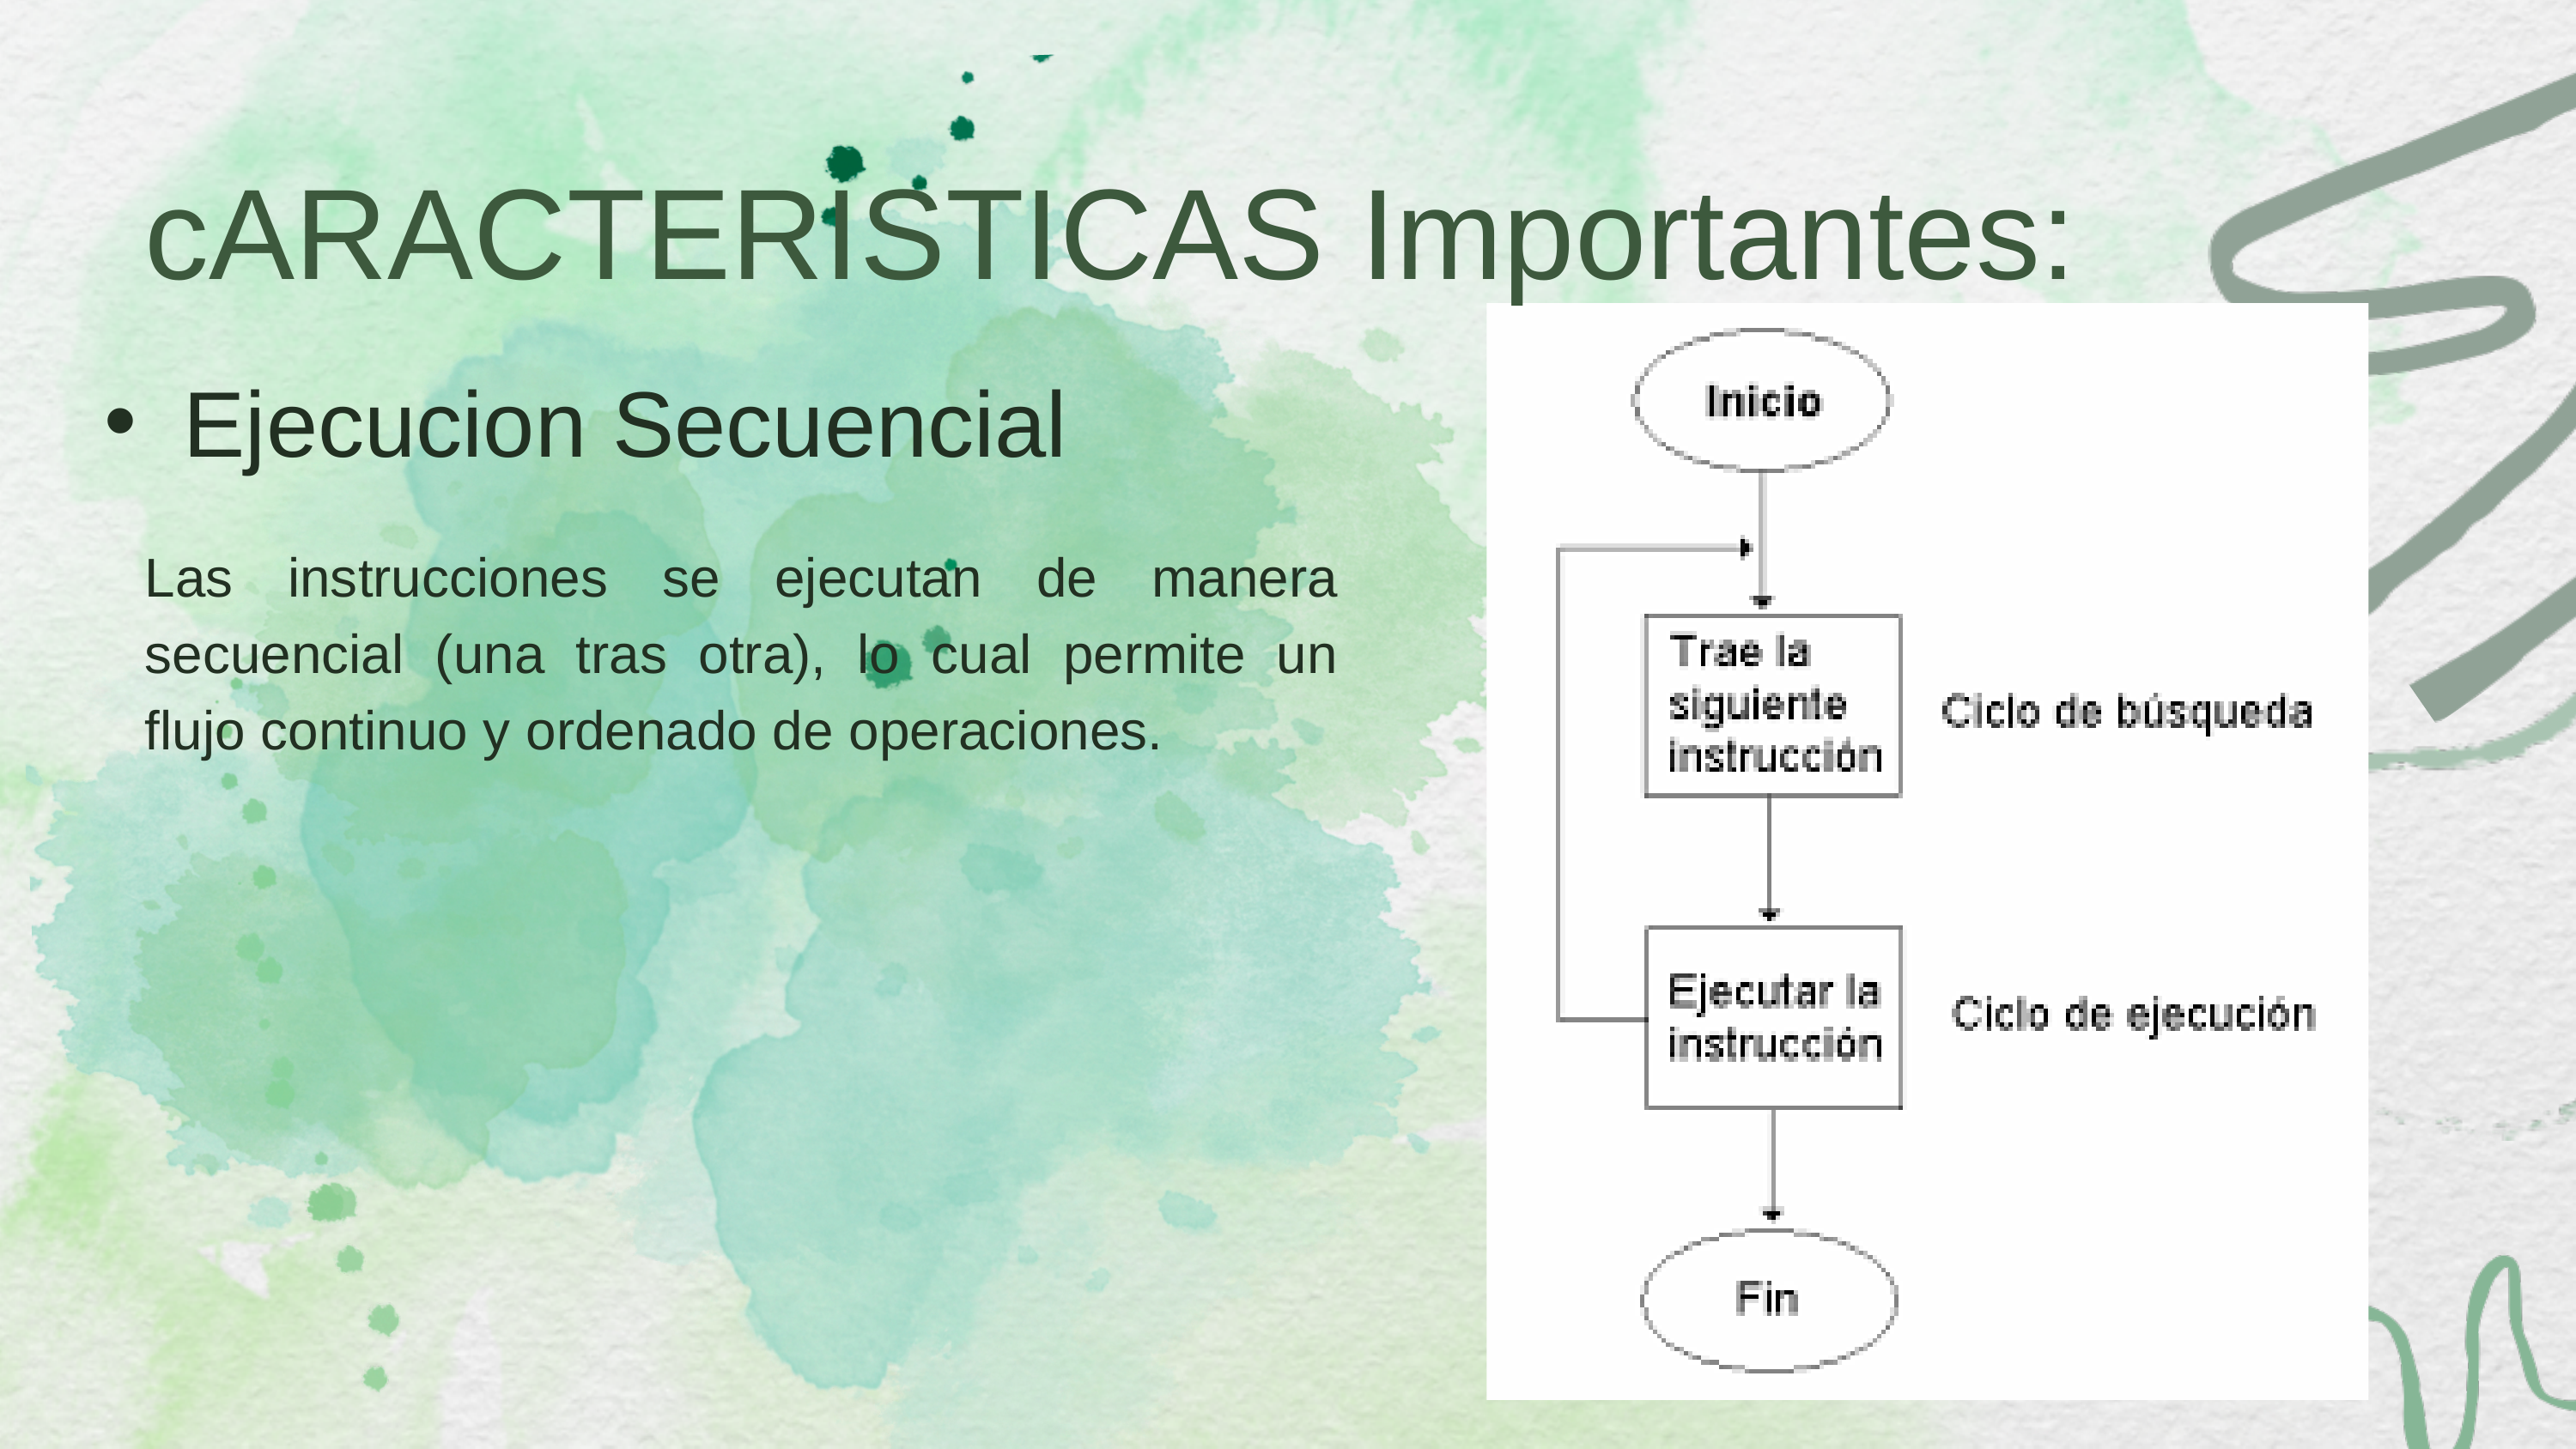

cARACTERISTICAS Importantes:

Ejecucion Secuencial
Las instrucciones se ejecutan de manera secuencial (una tras otra), lo cual permite un flujo continuo y ordenado de operaciones.